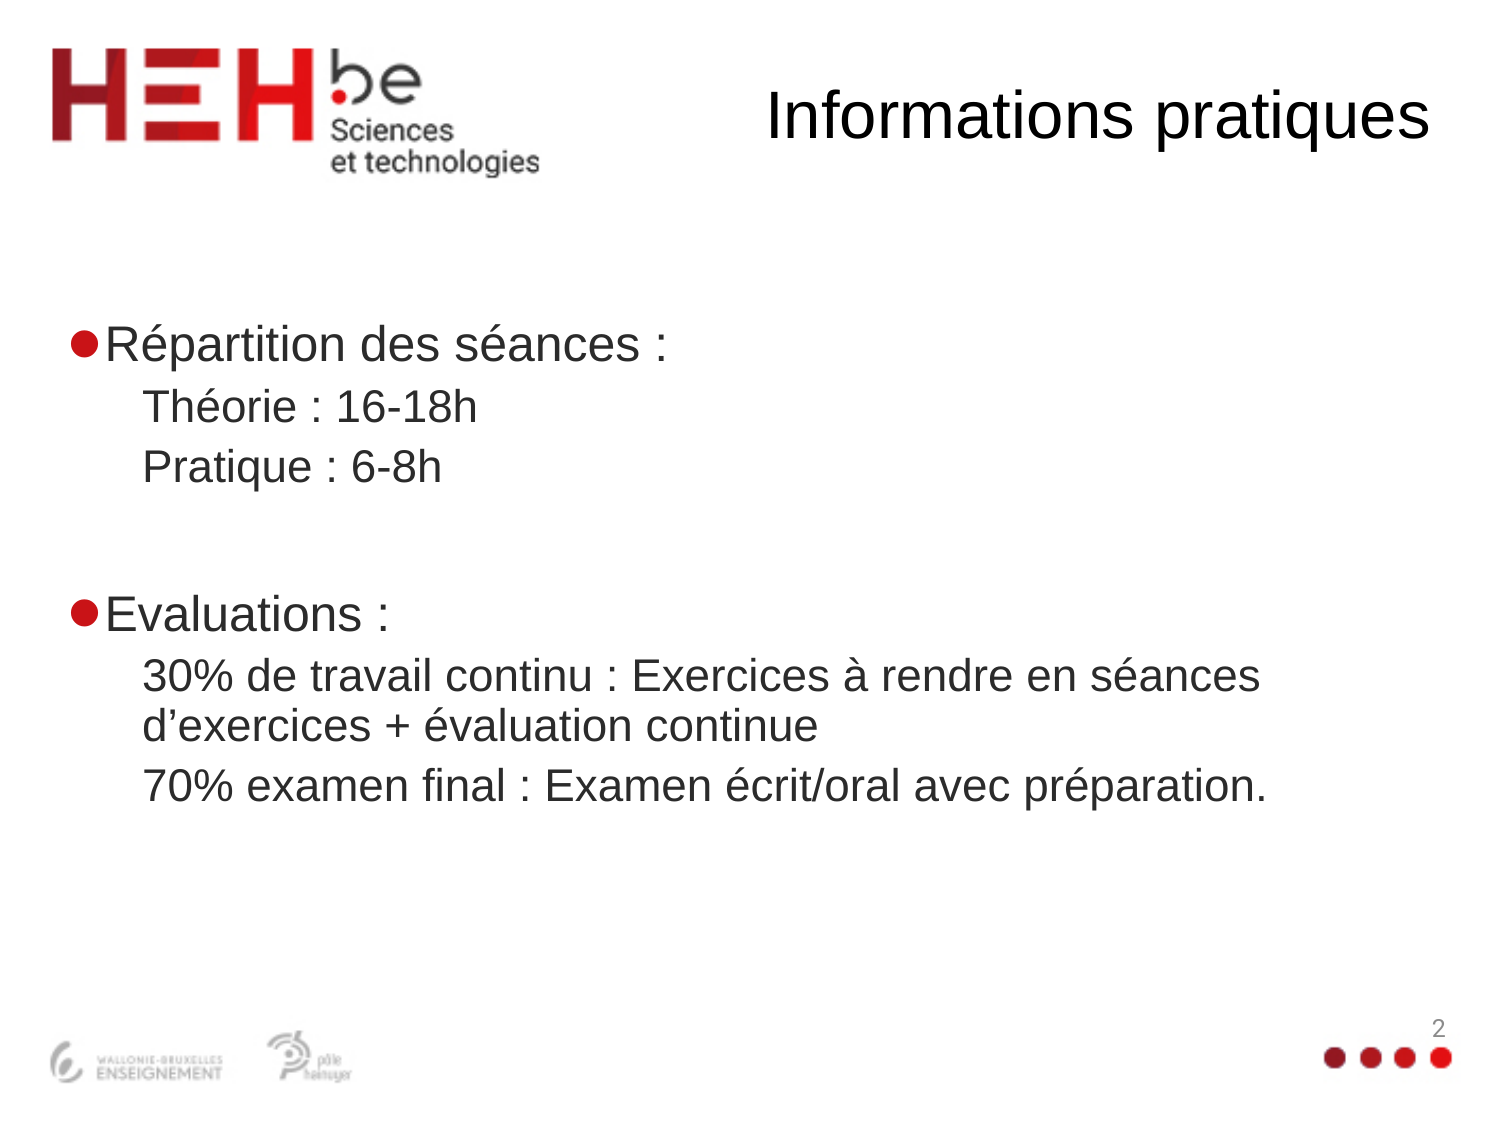

# Informations pratiques
Répartition des séances :
Théorie : 16-18h
Pratique : 6-8h

Evaluations :
30% de travail continu : Exercices à rendre en séances d’exercices + évaluation continue
70% examen final : Examen écrit/oral avec préparation.
2